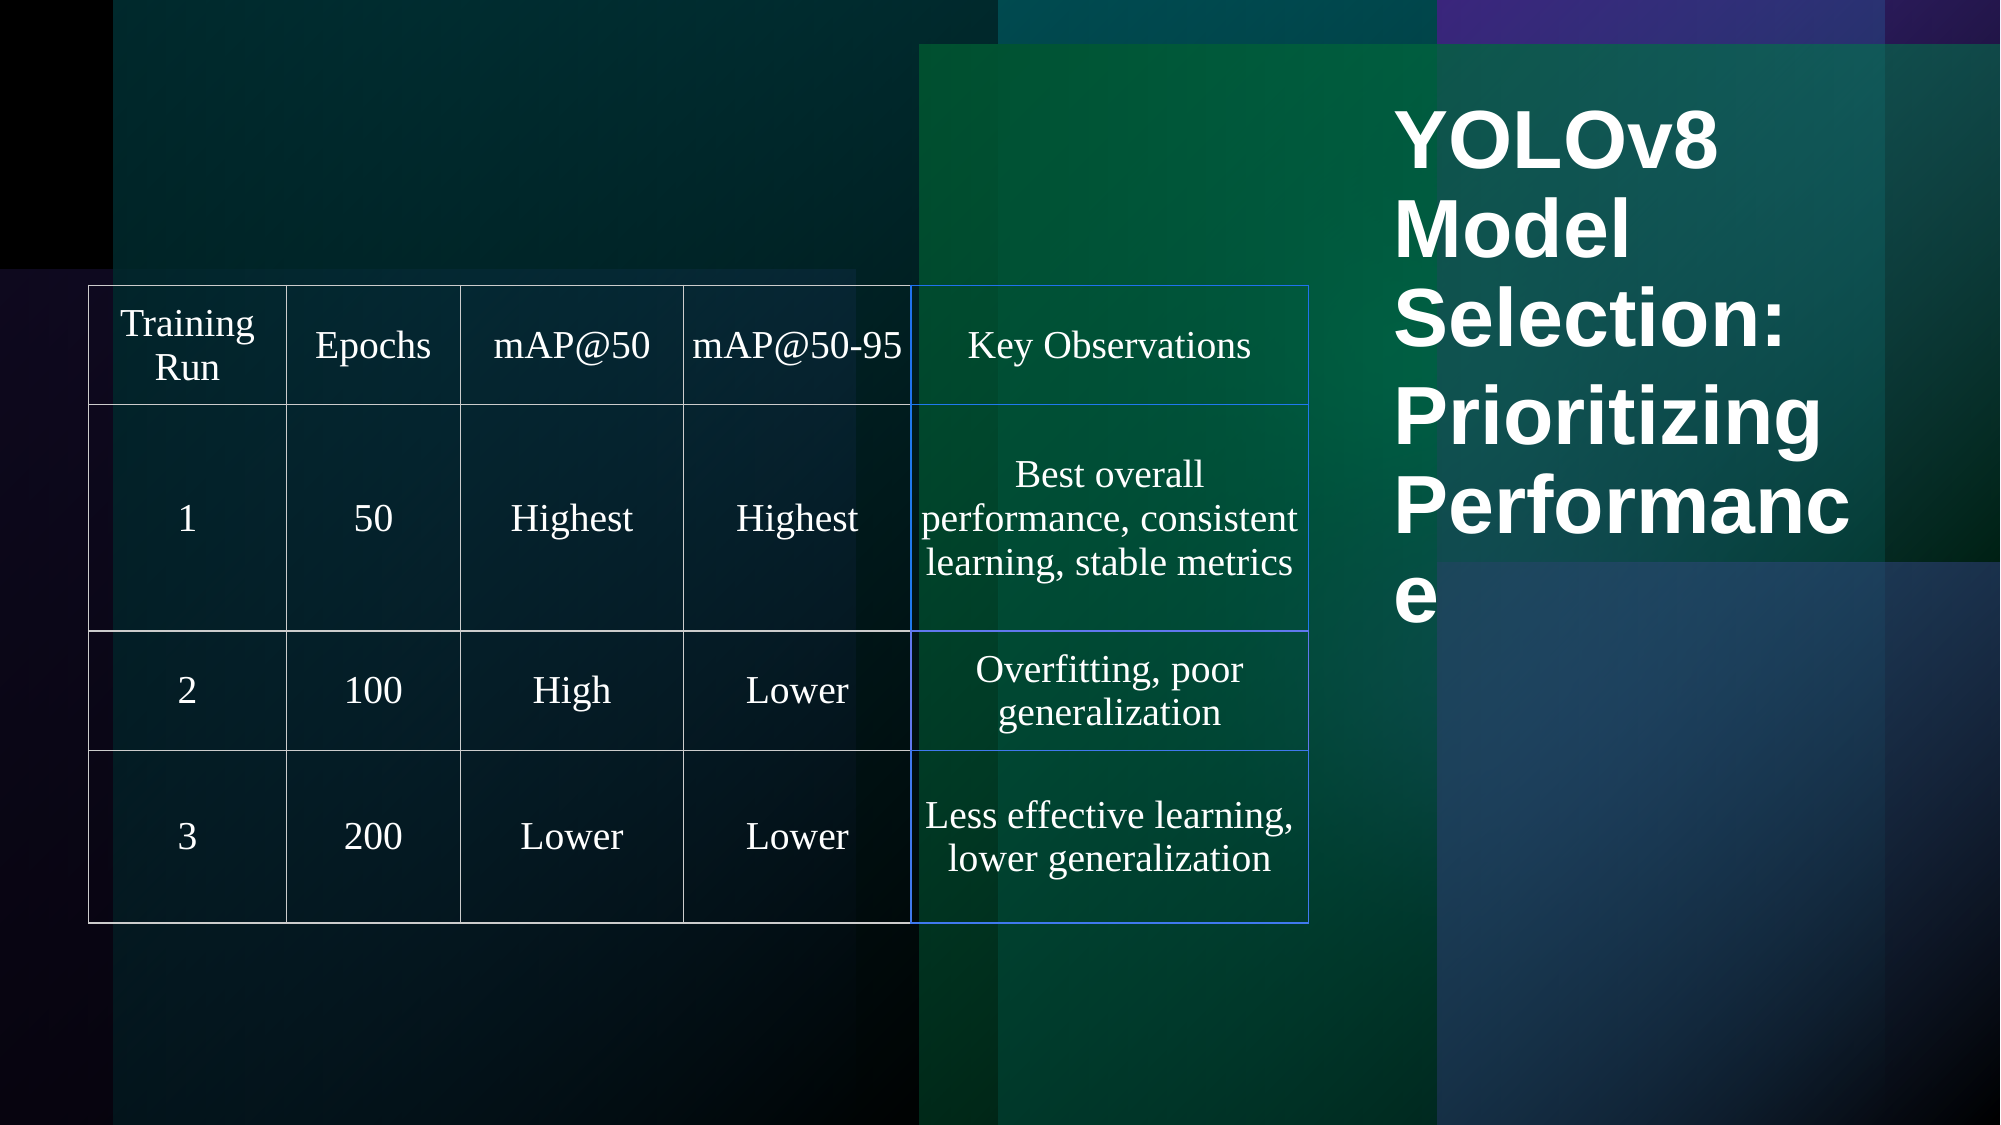

YOLOv8 Model Selection:
Prioritizing Performance

| Training Run | Epochs | mAP@50 | mAP@50-95 | Key Observations |
| --- | --- | --- | --- | --- |
| 1 | 50 | Highest | Highest | Best overall performance, consistent learning, stable metrics |
| 2 | 100 | High | Lower | Overfitting, poor generalization |
| 3 | 200 | Lower | Lower | Less effective learning, lower generalization |